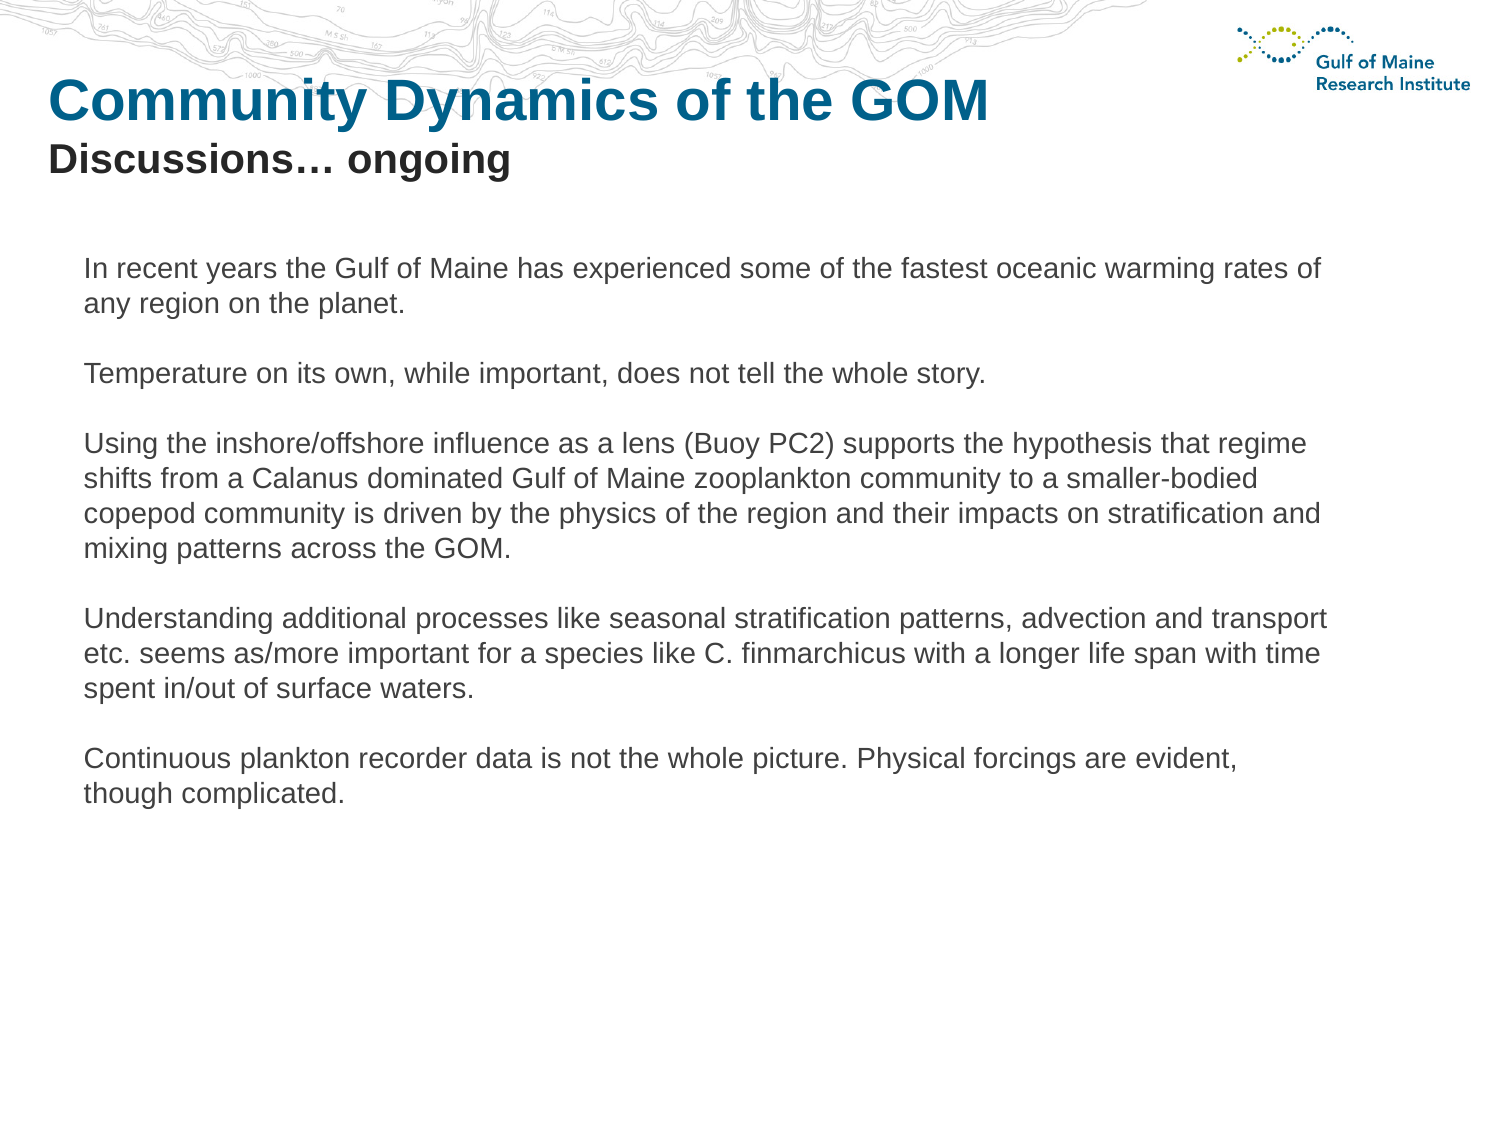

# Community Dynamics of the GOM Discussions… ongoing
In recent years the Gulf of Maine has experienced some of the fastest oceanic warming rates of any region on the planet.

Temperature on its own, while important, does not tell the whole story.

Using the inshore/offshore influence as a lens (Buoy PC2) supports the hypothesis that regime shifts from a Calanus dominated Gulf of Maine zooplankton community to a smaller-bodied copepod community is driven by the physics of the region and their impacts on stratification and mixing patterns across the GOM.

Understanding additional processes like seasonal stratification patterns, advection and transport etc. seems as/more important for a species like C. finmarchicus with a longer life span with time spent in/out of surface waters.

Continuous plankton recorder data is not the whole picture. Physical forcings are evident, though complicated.